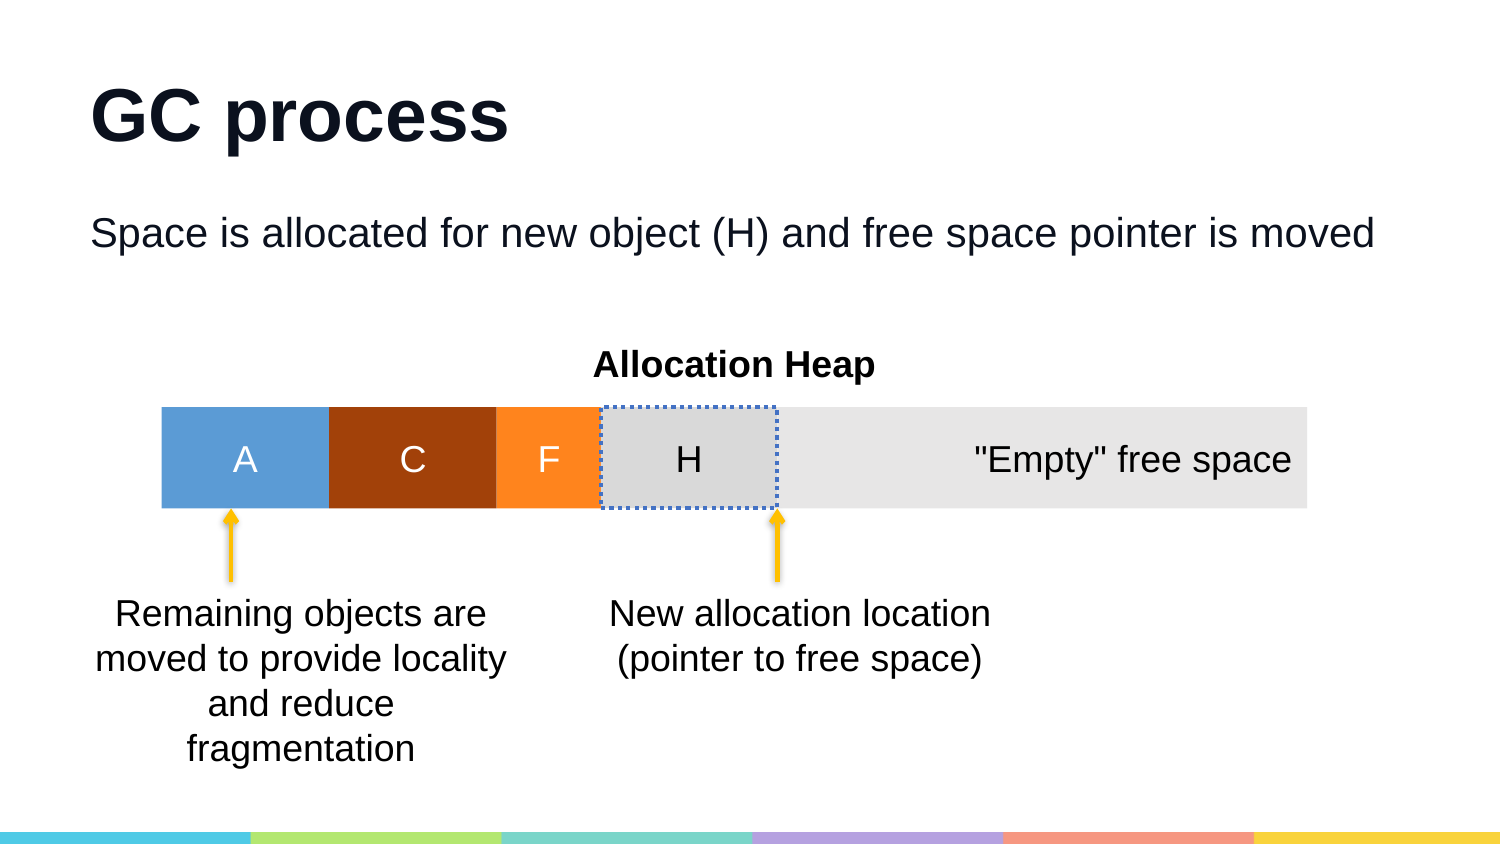

# GC process
Space is allocated for new object (H) and free space pointer is moved
Allocation Heap
H
C
F
A
"Empty" free space
Remaining objects are moved to provide locality and reduce fragmentation
New allocation location (pointer to free space)